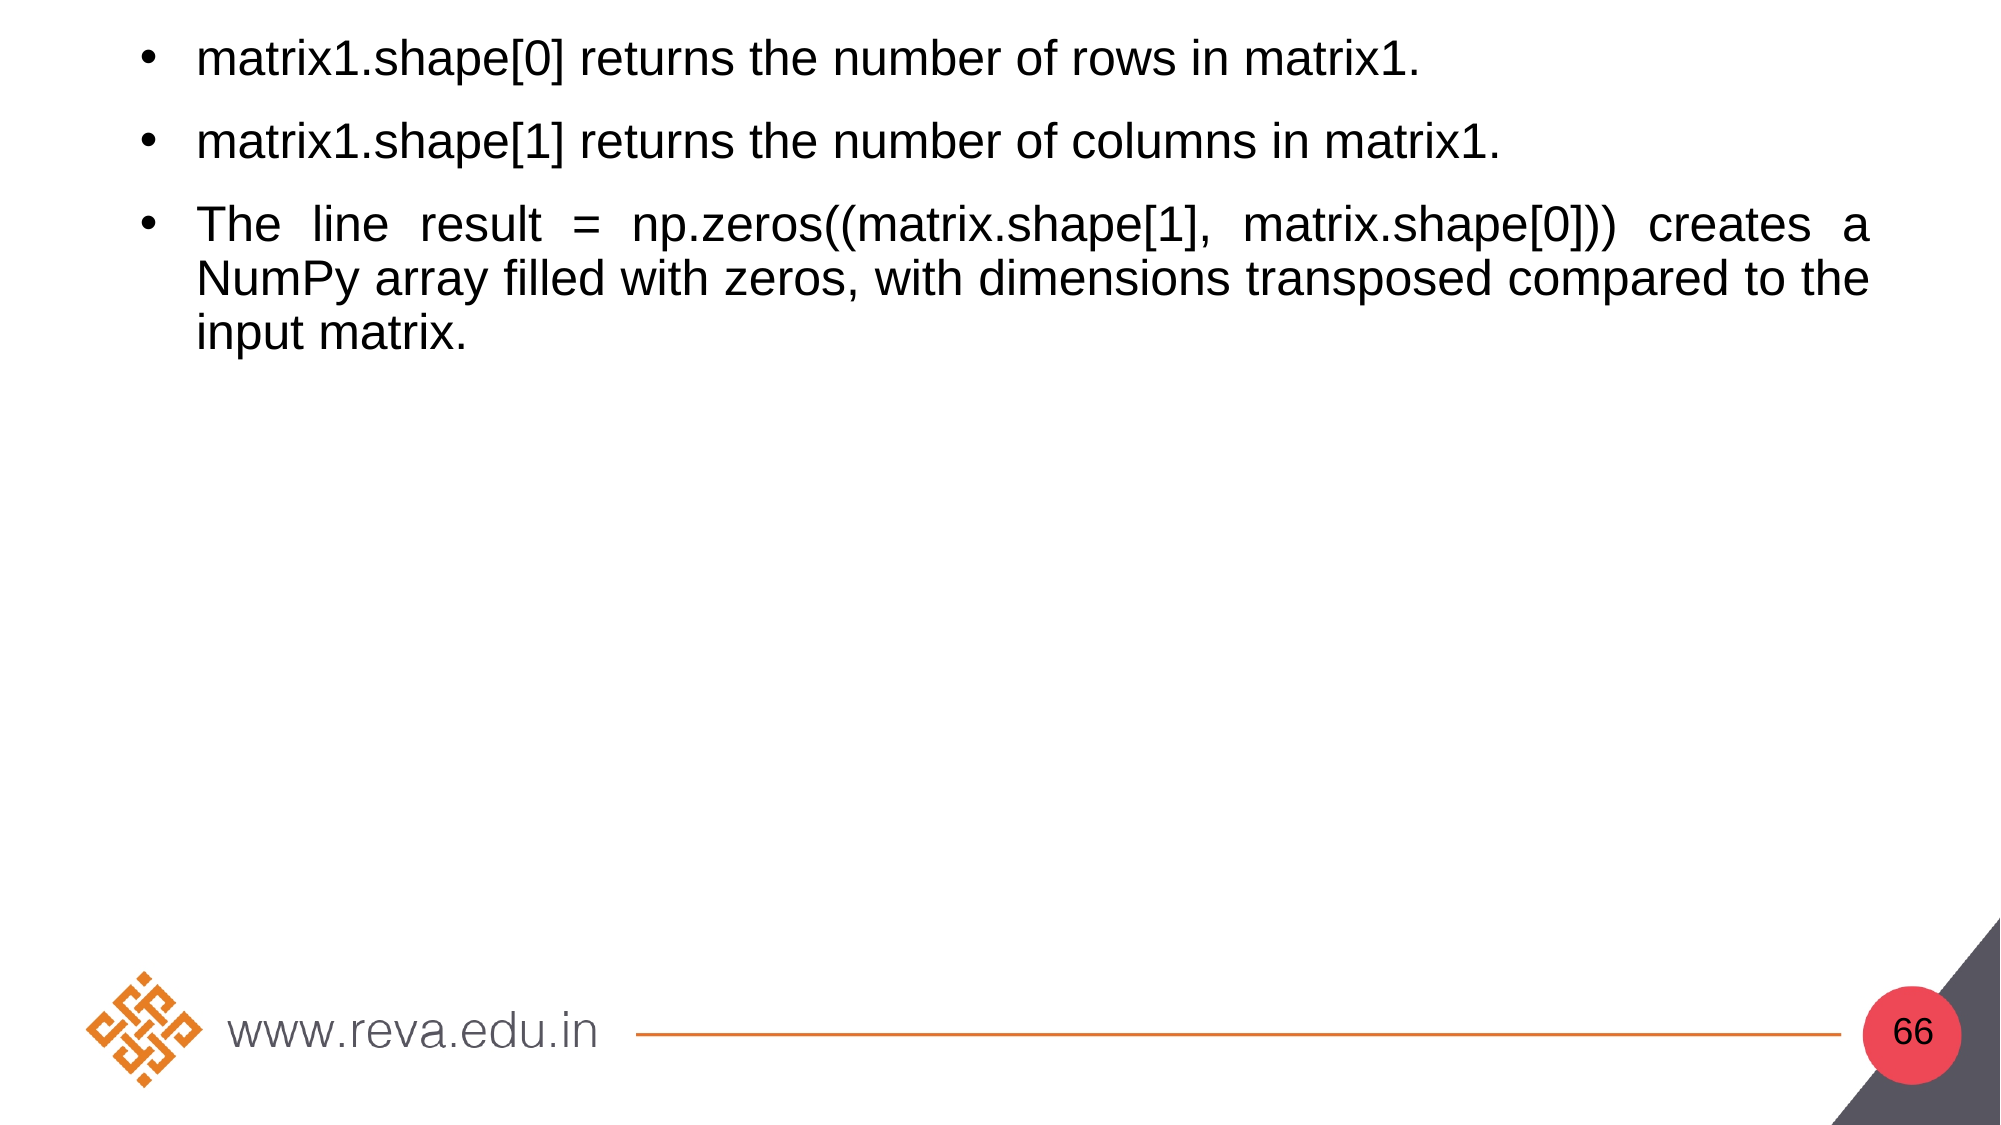

matrix1.shape[0] returns the number of rows in matrix1.
matrix1.shape[1] returns the number of columns in matrix1.
The line result = np.zeros((matrix.shape[1], matrix.shape[0])) creates a NumPy array filled with zeros, with dimensions transposed compared to the input matrix.

66